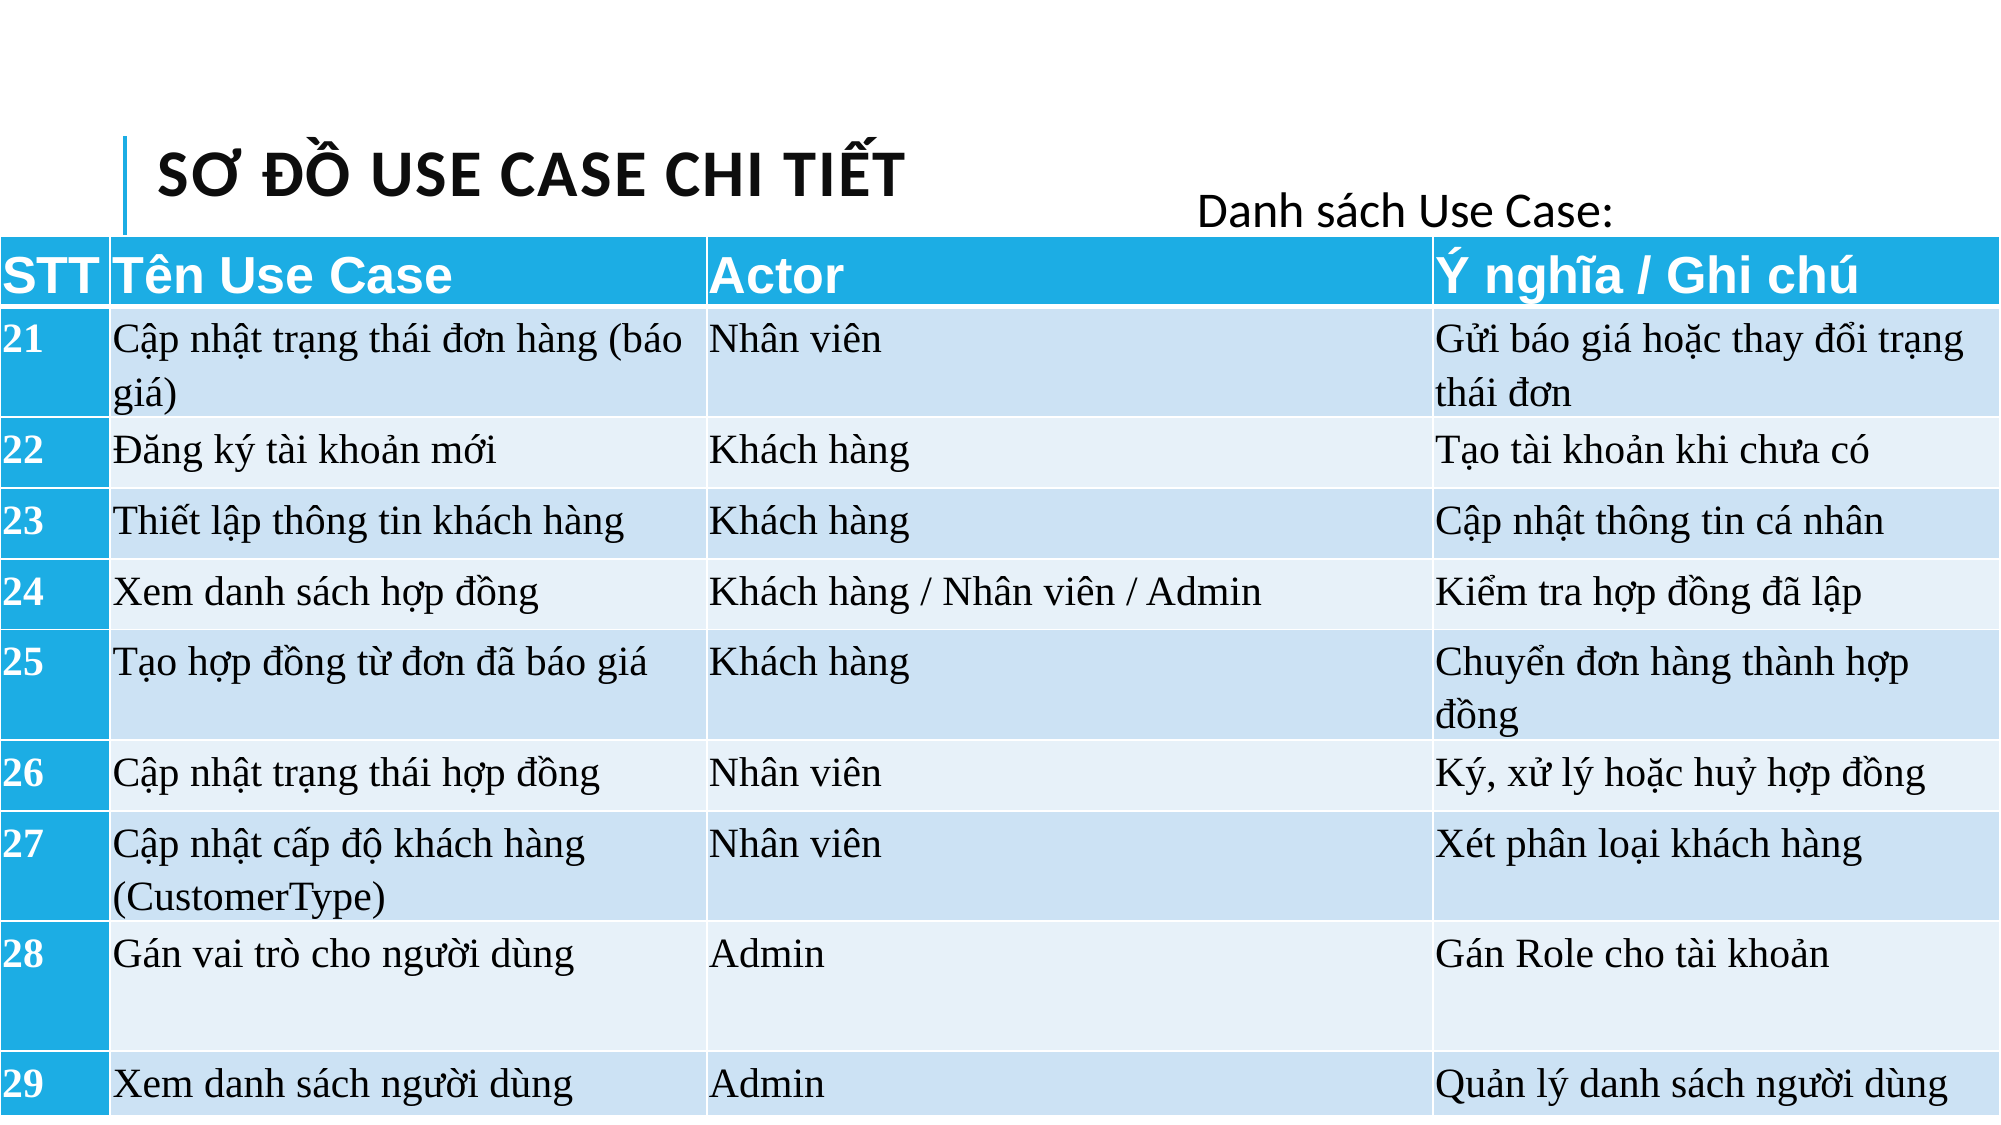

# Sơ đồ use case chi tiết
Danh sách Use Case:
| STT | Tên Use Case | Actor | Ý nghĩa / Ghi chú |
| --- | --- | --- | --- |
| 21 | Cập nhật trạng thái đơn hàng (báo giá) | Nhân viên | Gửi báo giá hoặc thay đổi trạng thái đơn |
| 22 | Đăng ký tài khoản mới | Khách hàng | Tạo tài khoản khi chưa có |
| 23 | Thiết lập thông tin khách hàng | Khách hàng | Cập nhật thông tin cá nhân |
| 24 | Xem danh sách hợp đồng | Khách hàng / Nhân viên / Admin | Kiểm tra hợp đồng đã lập |
| 25 | Tạo hợp đồng từ đơn đã báo giá | Khách hàng | Chuyển đơn hàng thành hợp đồng |
| 26 | Cập nhật trạng thái hợp đồng | Nhân viên | Ký, xử lý hoặc huỷ hợp đồng |
| 27 | Cập nhật cấp độ khách hàng (CustomerType) | Nhân viên | Xét phân loại khách hàng |
| 28 | Gán vai trò cho người dùng | Admin | Gán Role cho tài khoản |
| 29 | Xem danh sách người dùng | Admin | Quản lý danh sách người dùng |